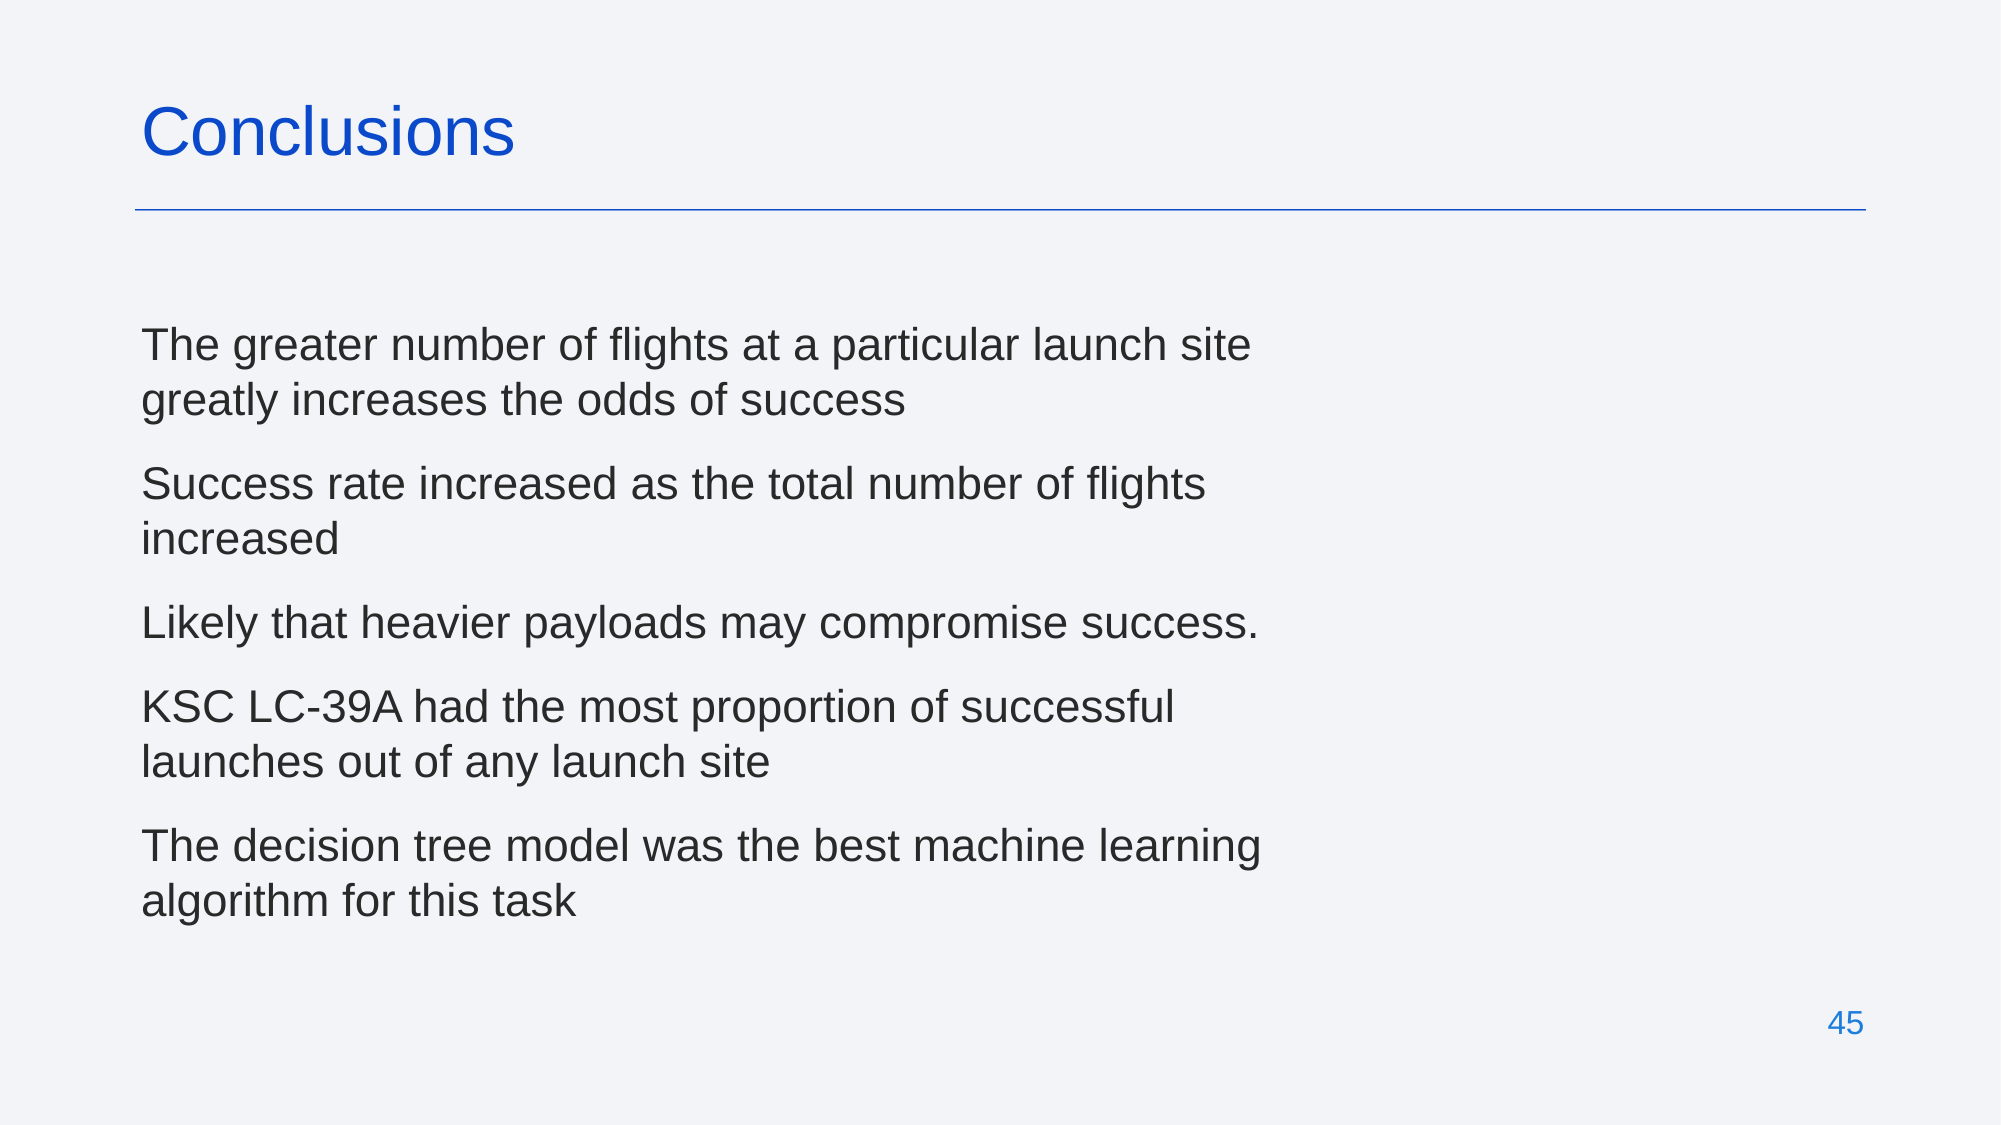

Conclusions
The greater number of flights at a particular launch site greatly increases the odds of success
Success rate increased as the total number of flights increased
Likely that heavier payloads may compromise success.
KSC LC-39A had the most proportion of successful launches out of any launch site
The decision tree model was the best machine learning algorithm for this task
45